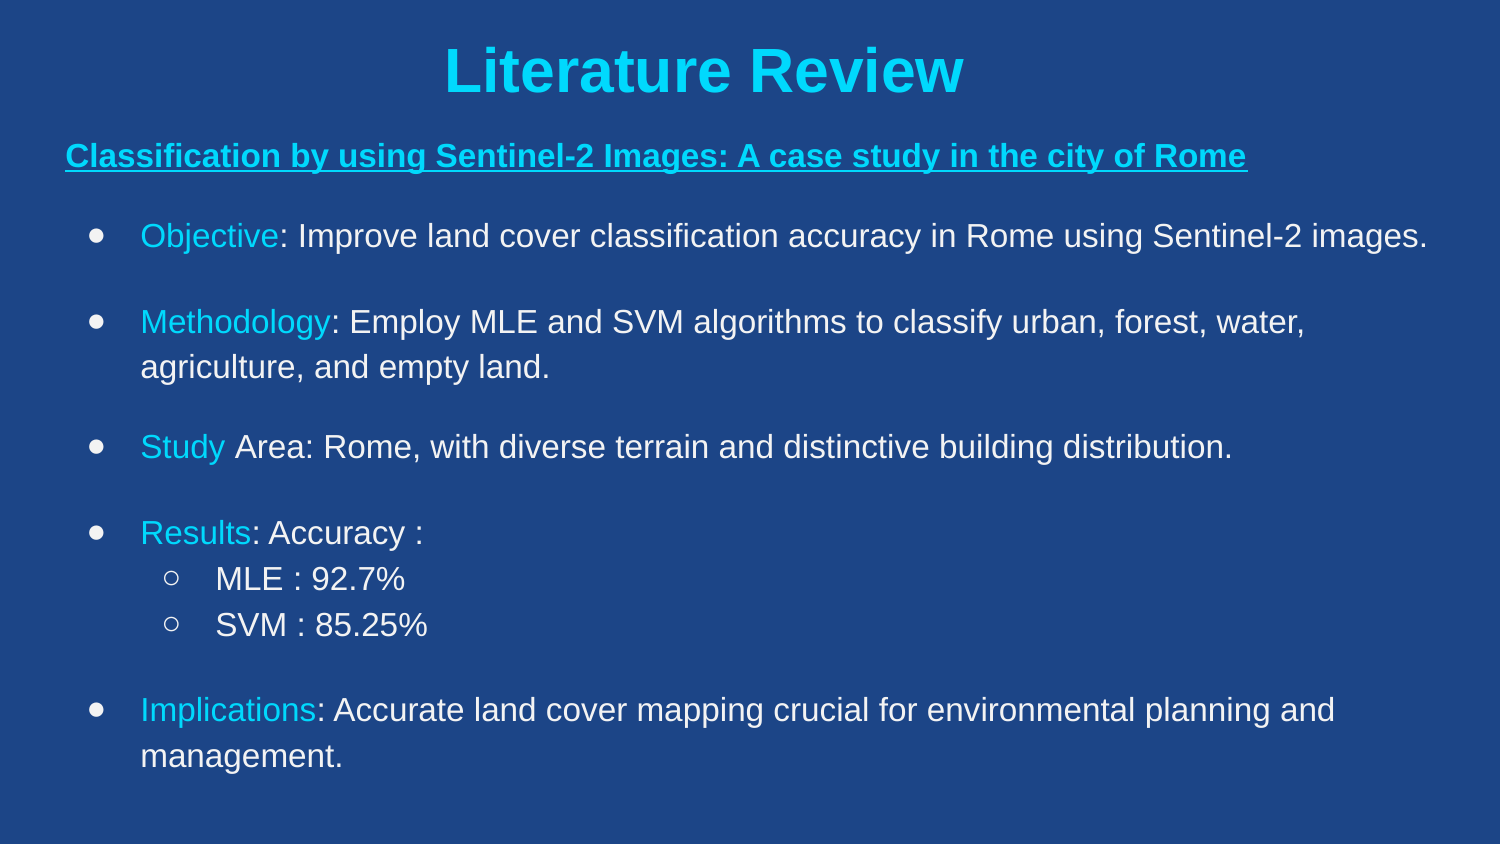

# Literature Review
Classification by using Sentinel-2 Images: A case study in the city of Rome

Objective: Improve land cover classification accuracy in Rome using Sentinel-2 images.

Methodology: Employ MLE and SVM algorithms to classify urban, forest, water, agriculture, and empty land.

Study Area: Rome, with diverse terrain and distinctive building distribution.

Results: Accuracy :
MLE : 92.7%
SVM : 85.25%

Implications: Accurate land cover mapping crucial for environmental planning and management.